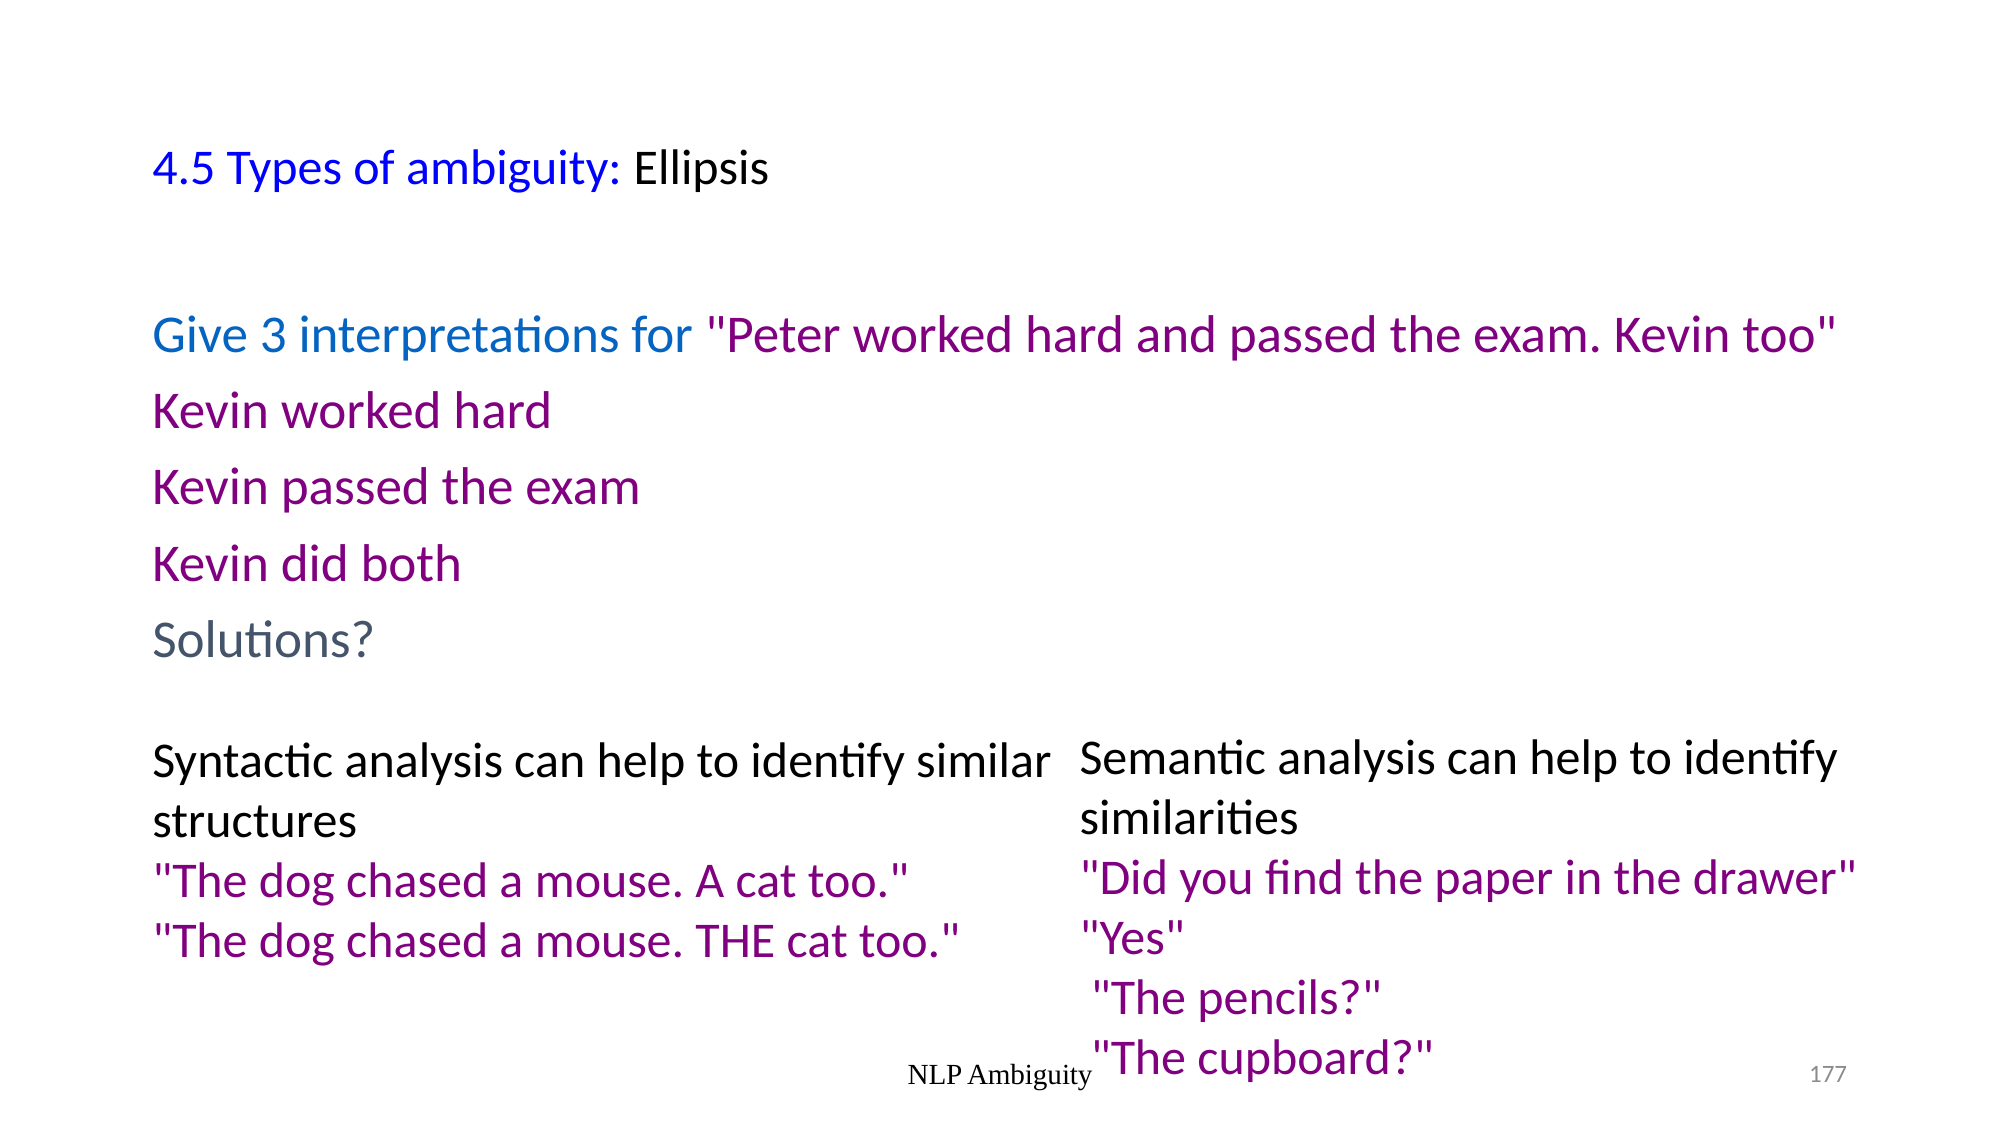

# 4.5 Types of ambiguity: Ellipsis
Give 3 interpretations for "Peter worked hard and passed the exam. Kevin too"
Kevin worked hard
Kevin passed the exam
Kevin did both
Solutions?
Semantic analysis can help to identify similarities
"Did you find the paper in the drawer"  "Yes"
 "The pencils?"
 "The cupboard?"
Syntactic analysis can help to identify similar structures
"The dog chased a mouse. A cat too."
"The dog chased a mouse. THE cat too."
NLP Ambiguity
177